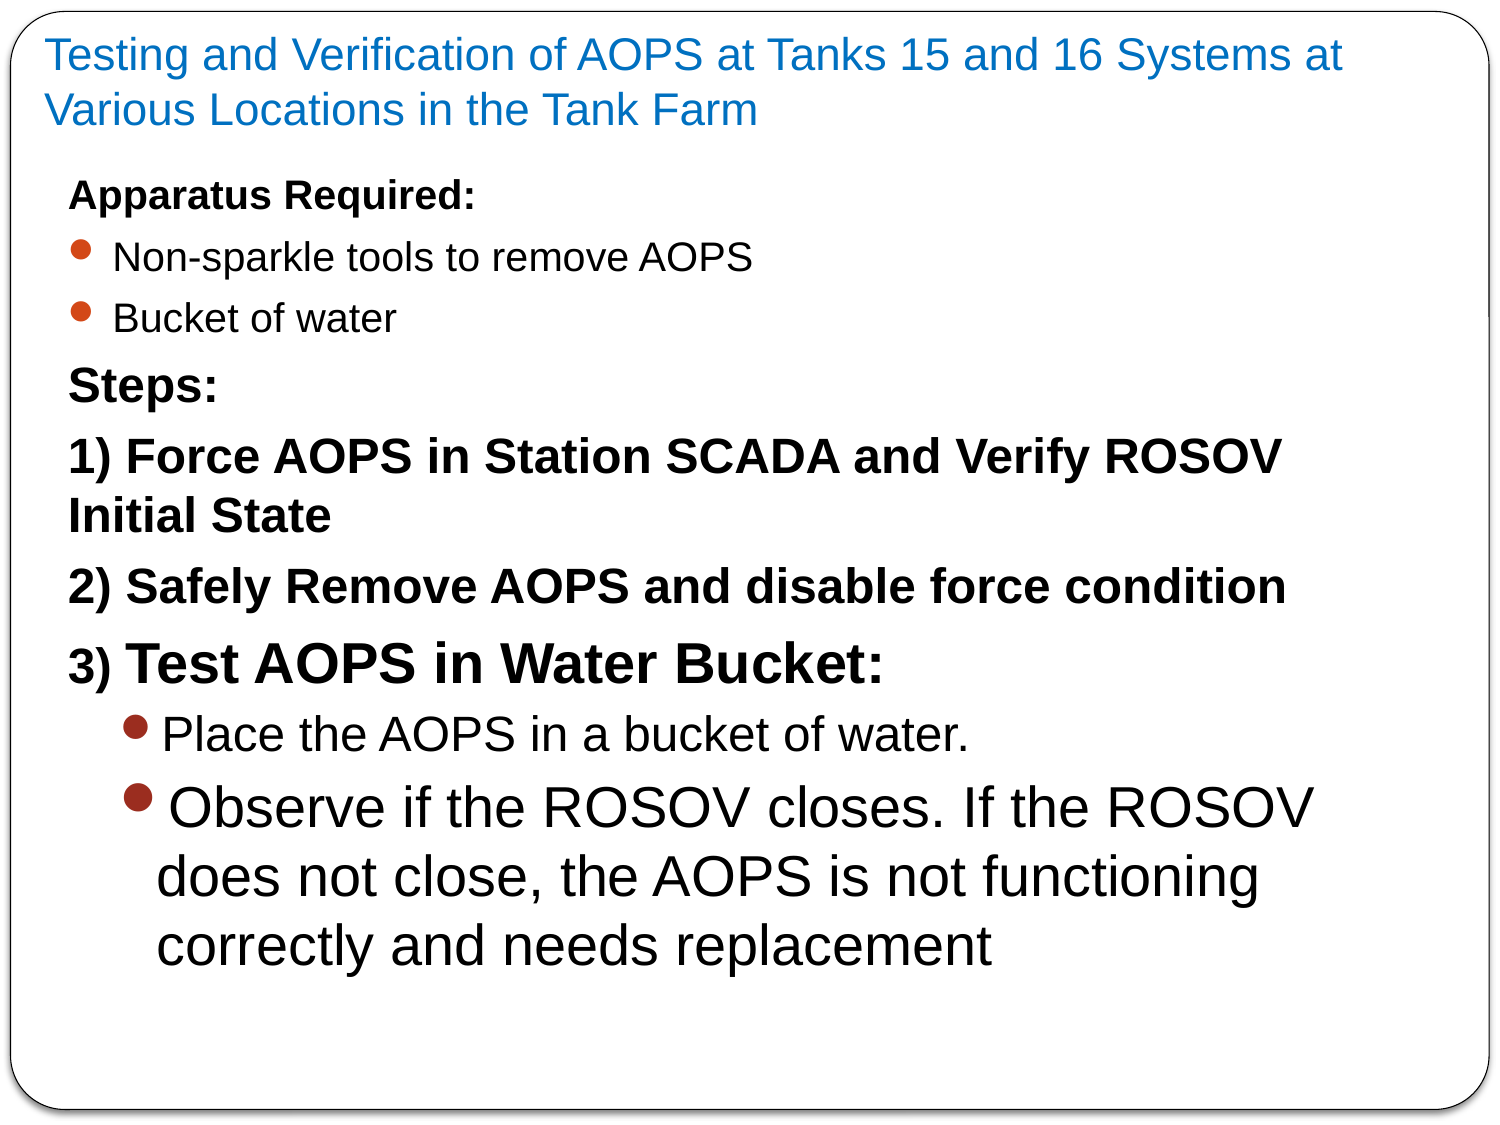

# Testing and Verification of AOPS at Tanks 15 and 16 Systems at Various Locations in the Tank Farm
Apparatus Required:
Non-sparkle tools to remove AOPS
Bucket of water
Steps:
1) Force AOPS in Station SCADA and Verify ROSOV Initial State
2) Safely Remove AOPS and disable force condition
3) Test AOPS in Water Bucket:
Place the AOPS in a bucket of water.
Observe if the ROSOV closes. If the ROSOV does not close, the AOPS is not functioning correctly and needs replacement